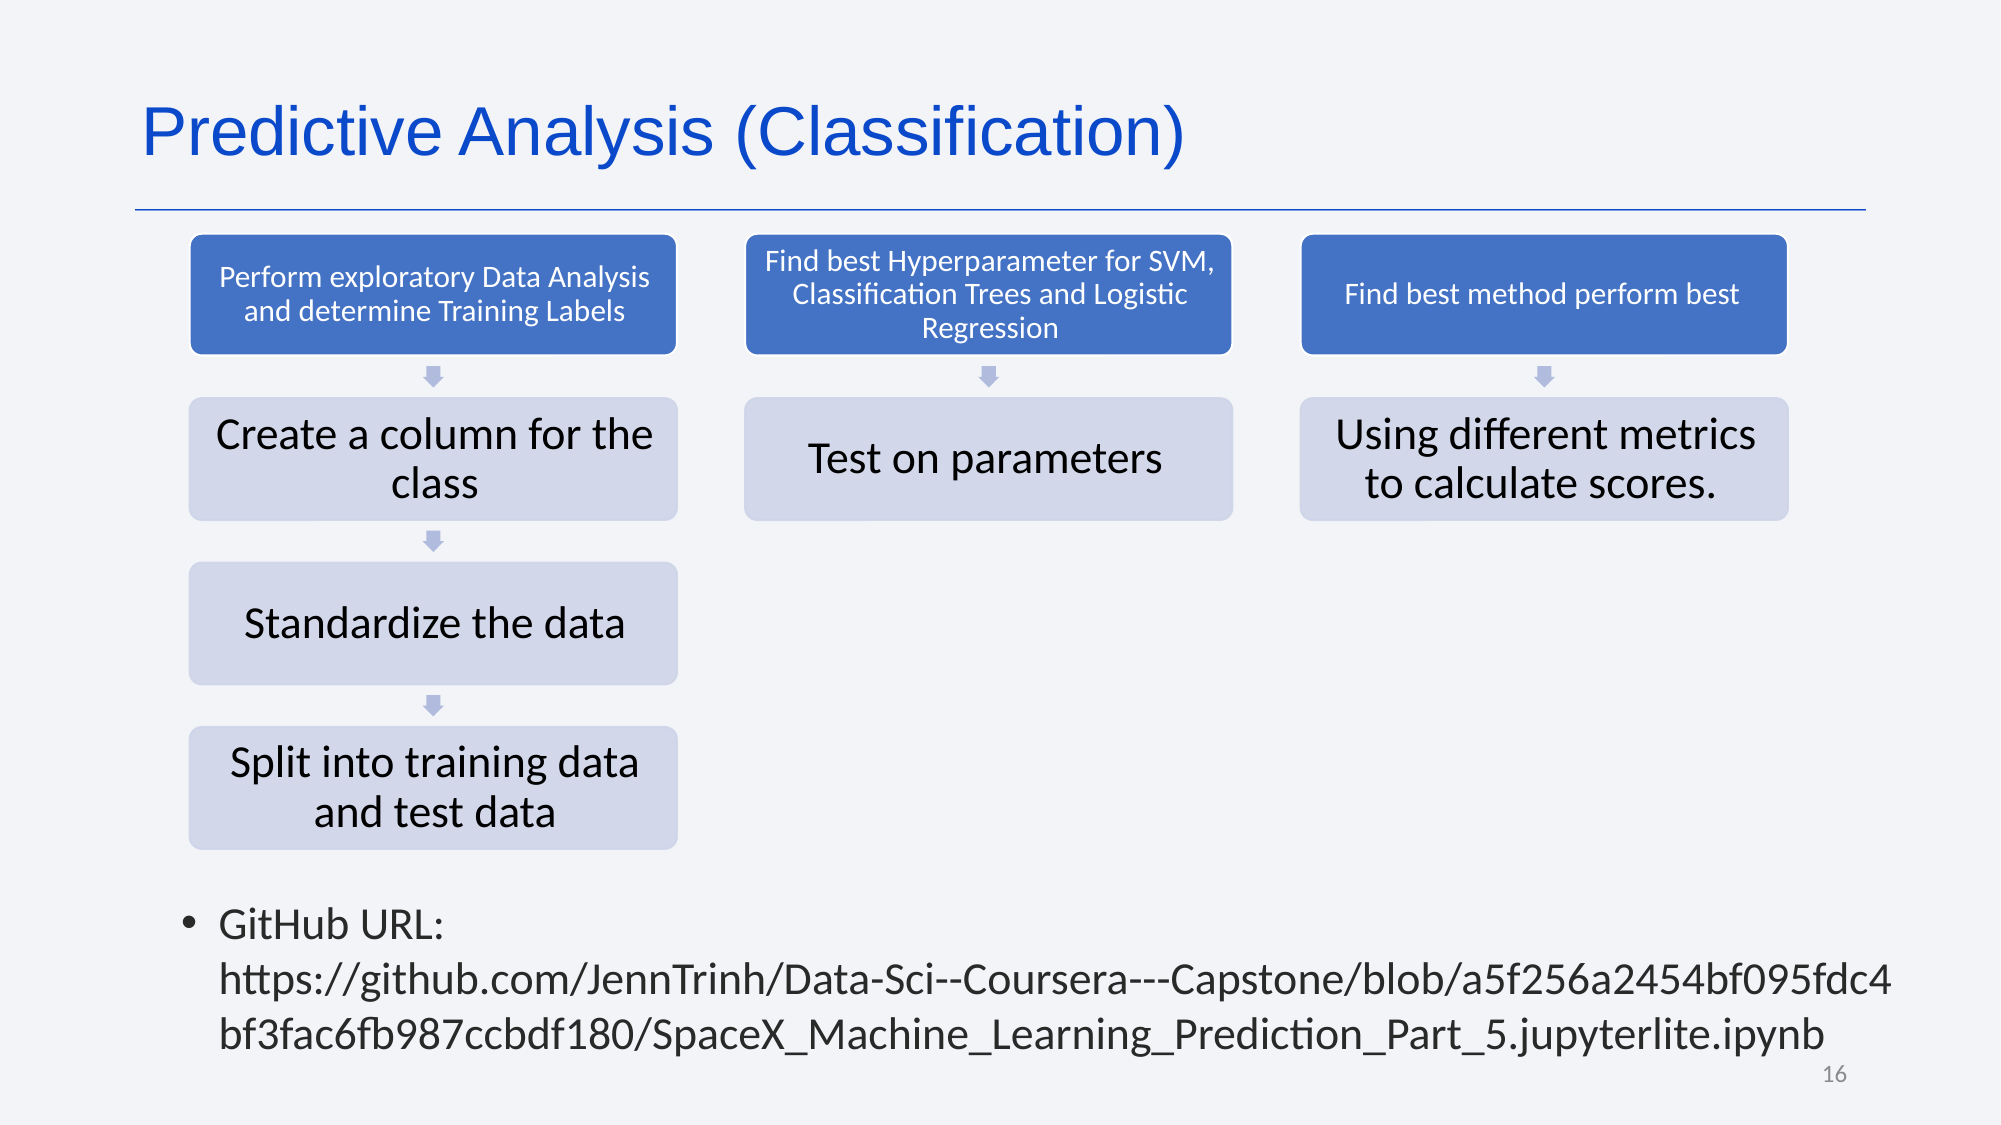

Predictive Analysis (Classification)
Perform exploratory Data Analysis and determine Training Labels
Create a column for the class
Standardize the data
Split into training data and test data
Find best Hyperparameter for SVM, Classification Trees and Logistic Regression
Test on parameters
Find best method perform best
Using different metrics to calculate scores.
GitHub URL: https://github.com/JennTrinh/Data-Sci--Coursera---Capstone/blob/a5f256a2454bf095fdc4bf3fac6fb987ccbdf180/SpaceX_Machine_Learning_Prediction_Part_5.jupyterlite.ipynb
16